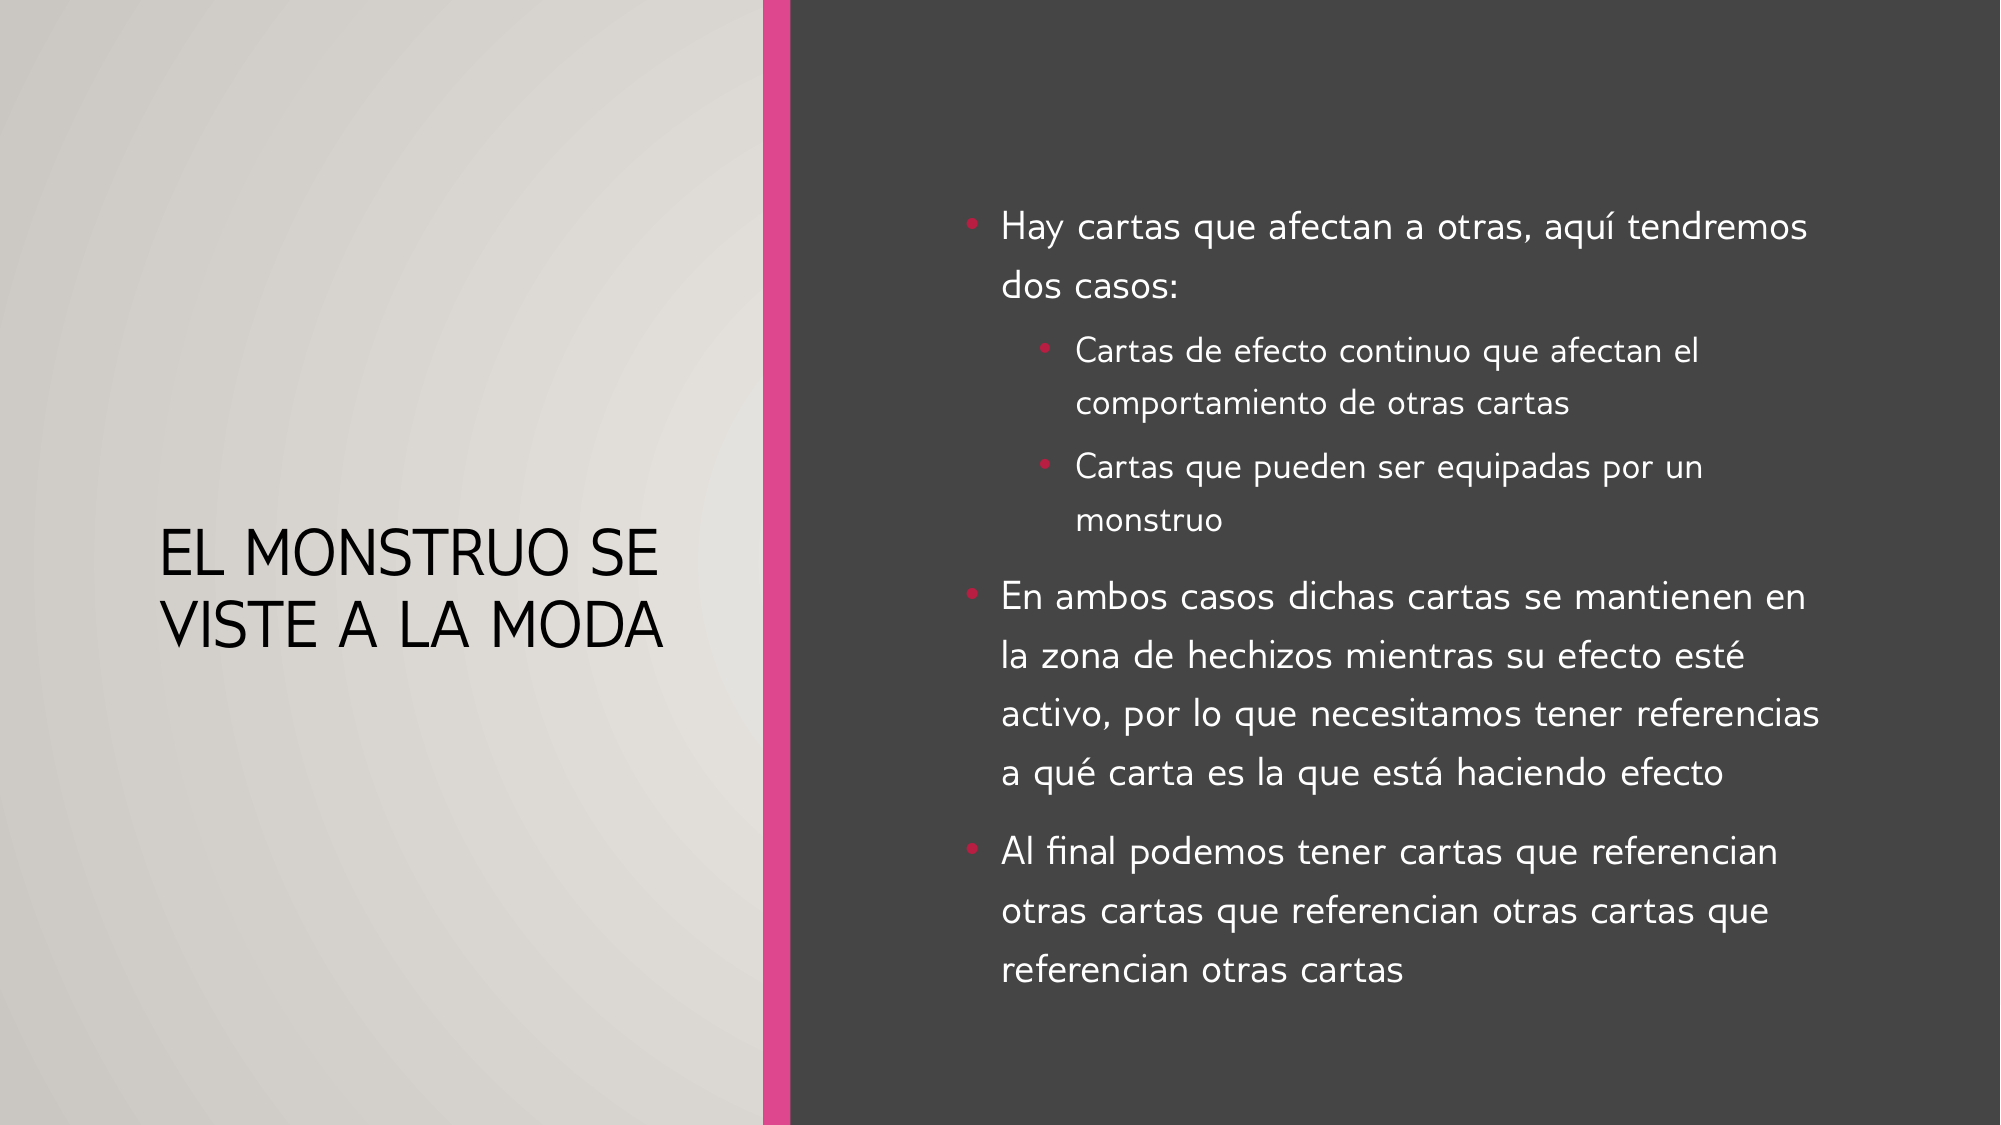

# El monstruo se viste a la moda
Hay cartas que afectan a otras, aquí tendremos dos casos:
Cartas de efecto continuo que afectan el comportamiento de otras cartas
Cartas que pueden ser equipadas por un monstruo
En ambos casos dichas cartas se mantienen en la zona de hechizos mientras su efecto esté activo, por lo que necesitamos tener referencias a qué carta es la que está haciendo efecto
Al final podemos tener cartas que referencian otras cartas que referencian otras cartas que referencian otras cartas